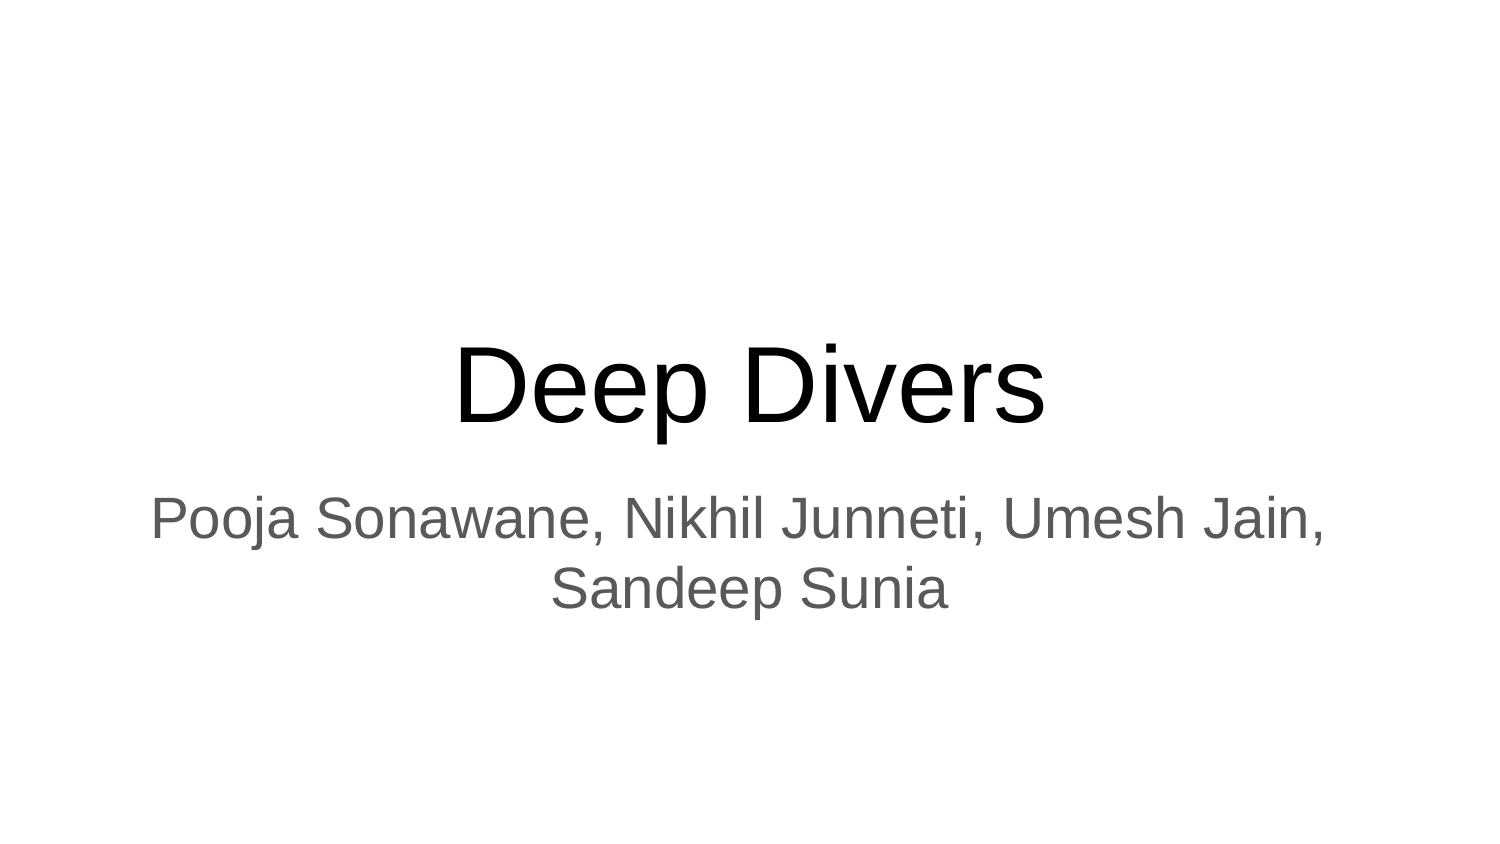

# Deep Divers
Pooja Sonawane, Nikhil Junneti, Umesh Jain,	Sandeep Sunia